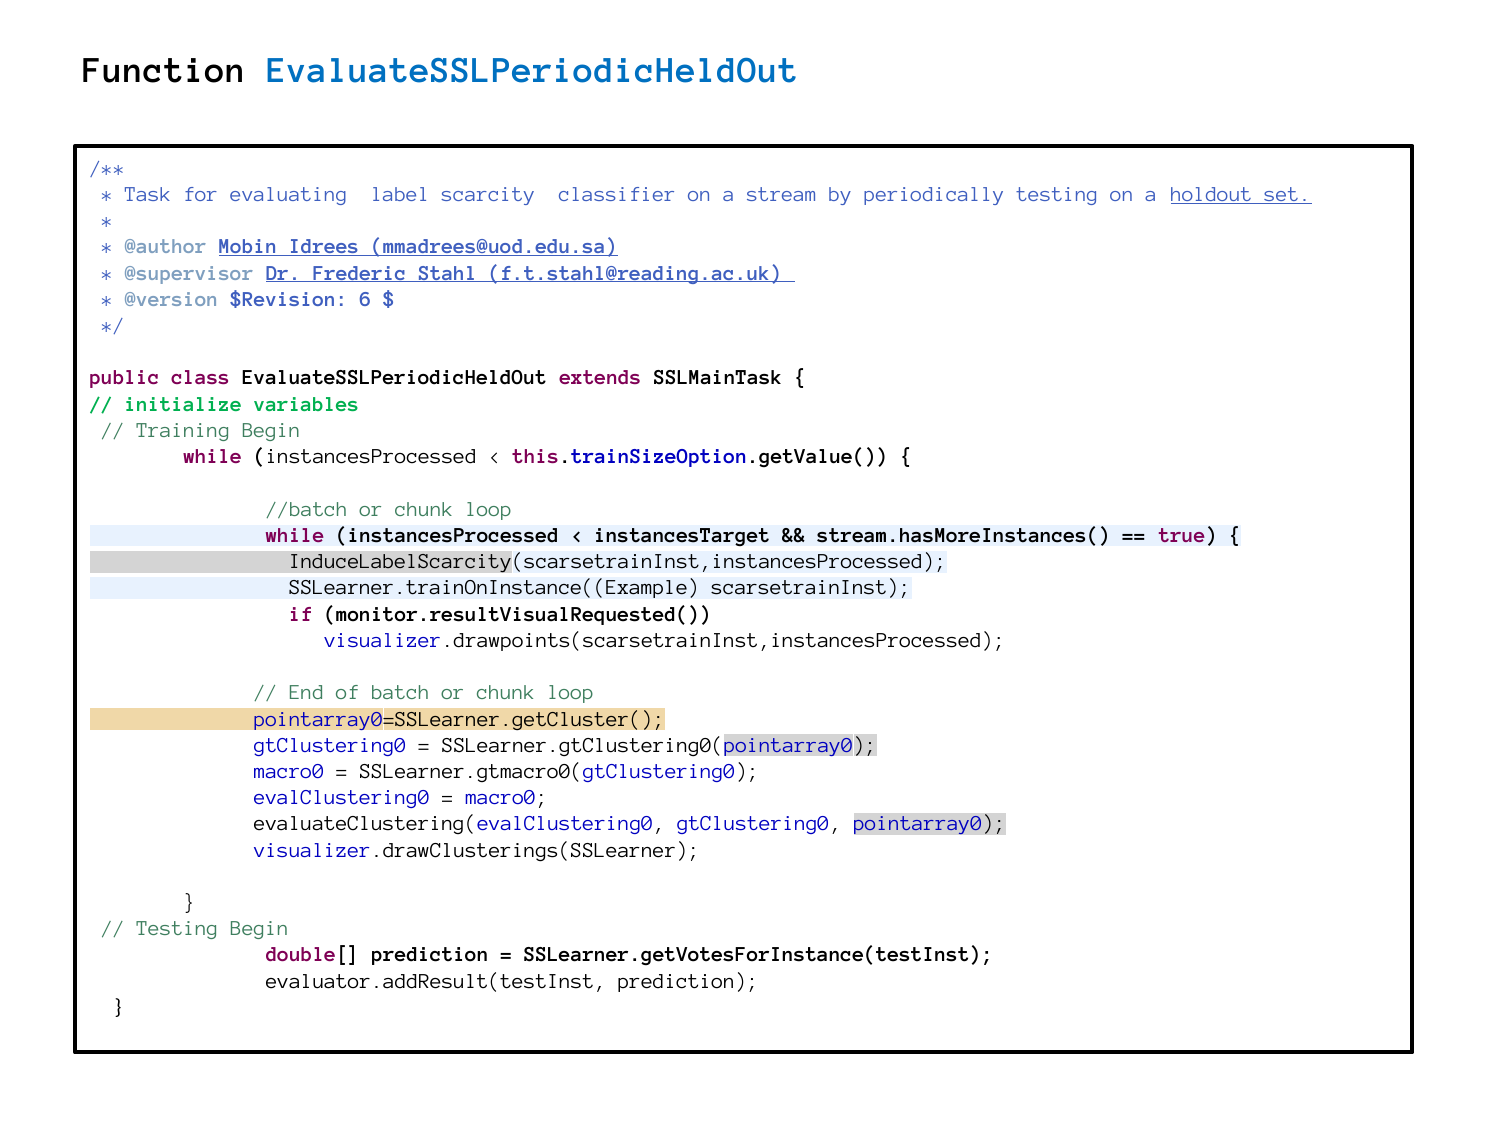

Function EvaluateSSLPeriodicHeldOut
/**
 * Task for evaluating  label scarcity  classifier on a stream by periodically testing on a holdout set.
 *
 * @author Mobin Idrees (mmadrees@uod.edu.sa)
 * @supervisor Dr. Frederic Stahl (f.t.stahl@reading.ac.uk)
 * @version $Revision: 6 $
 */

public class EvaluateSSLPeriodicHeldOut extends SSLMainTask {
// initialize variables
 // Training Begin
        while (instancesProcessed < this.trainSizeOption.getValue()) {

               //batch or chunk loop
               while (instancesProcessed < instancesTarget && stream.hasMoreInstances() == true) {
                 InduceLabelScarcity(scarsetrainInst,instancesProcessed);
                 SSLearner.trainOnInstance((Example) scarsetrainInst);
                 if (monitor.resultVisualRequested())
                    visualizer.drawpoints(scarsetrainInst,instancesProcessed);

              // End of batch or chunk loop
              pointarray0=SSLearner.getCluster();
              gtClustering0 = SSLearner.gtClustering0(pointarray0);
              macro0 = SSLearner.gtmacro0(gtClustering0);
              evalClustering0 = macro0;
              evaluateClustering(evalClustering0, gtClustering0, pointarray0);
              visualizer.drawClusterings(SSLearner);
        }
 // Testing Begin
               double[] prediction = SSLearner.getVotesForInstance(testInst);
               evaluator.addResult(testInst, prediction);
     }